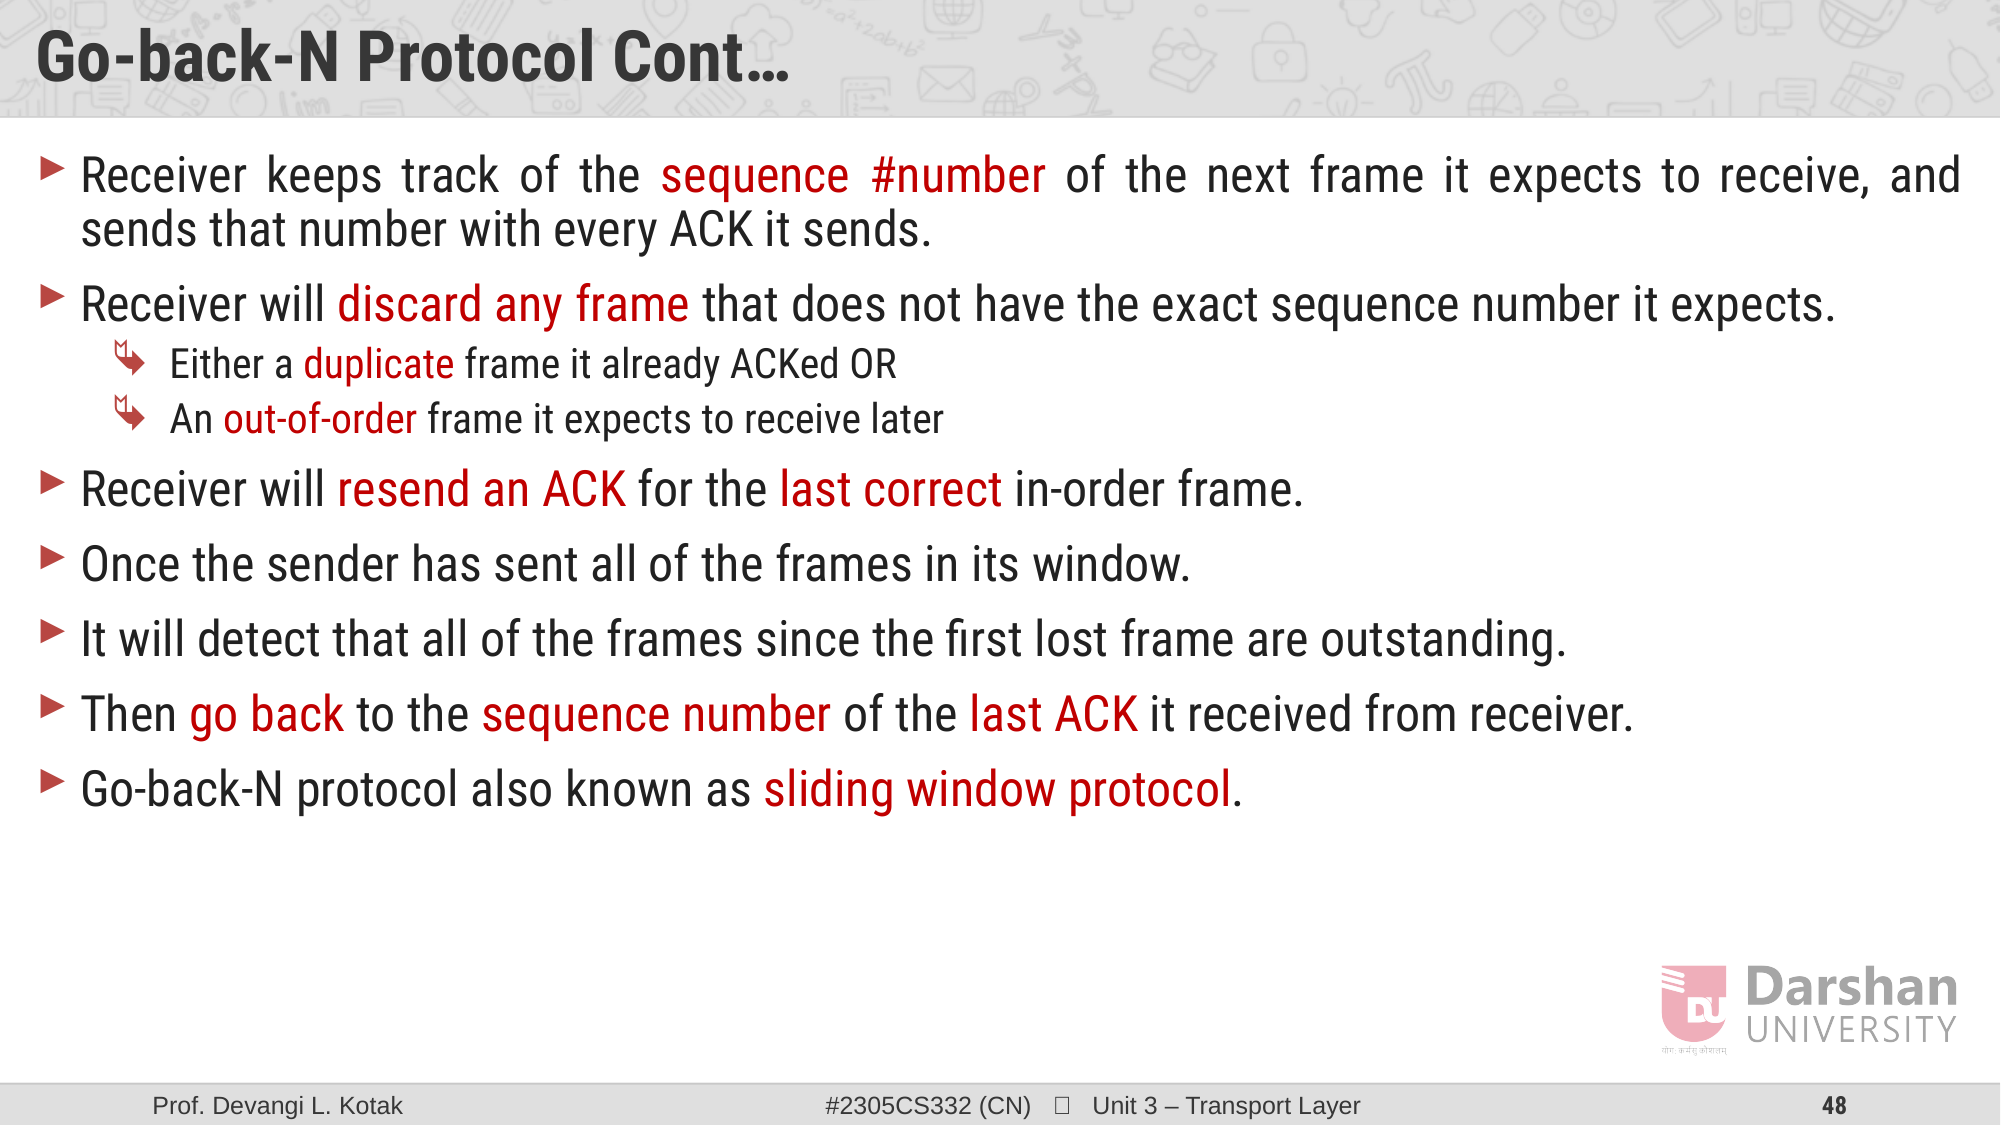

# Go-back-N Protocol Cont…
Receiver keeps track of the sequence #number of the next frame it expects to receive, and sends that number with every ACK it sends.
Receiver will discard any frame that does not have the exact sequence number it expects.
Either a duplicate frame it already ACKed OR
An out-of-order frame it expects to receive later
Receiver will resend an ACK for the last correct in-order frame.
Once the sender has sent all of the frames in its window.
It will detect that all of the frames since the first lost frame are outstanding.
Then go back to the sequence number of the last ACK it received from receiver.
Go-back-N protocol also known as sliding window protocol.